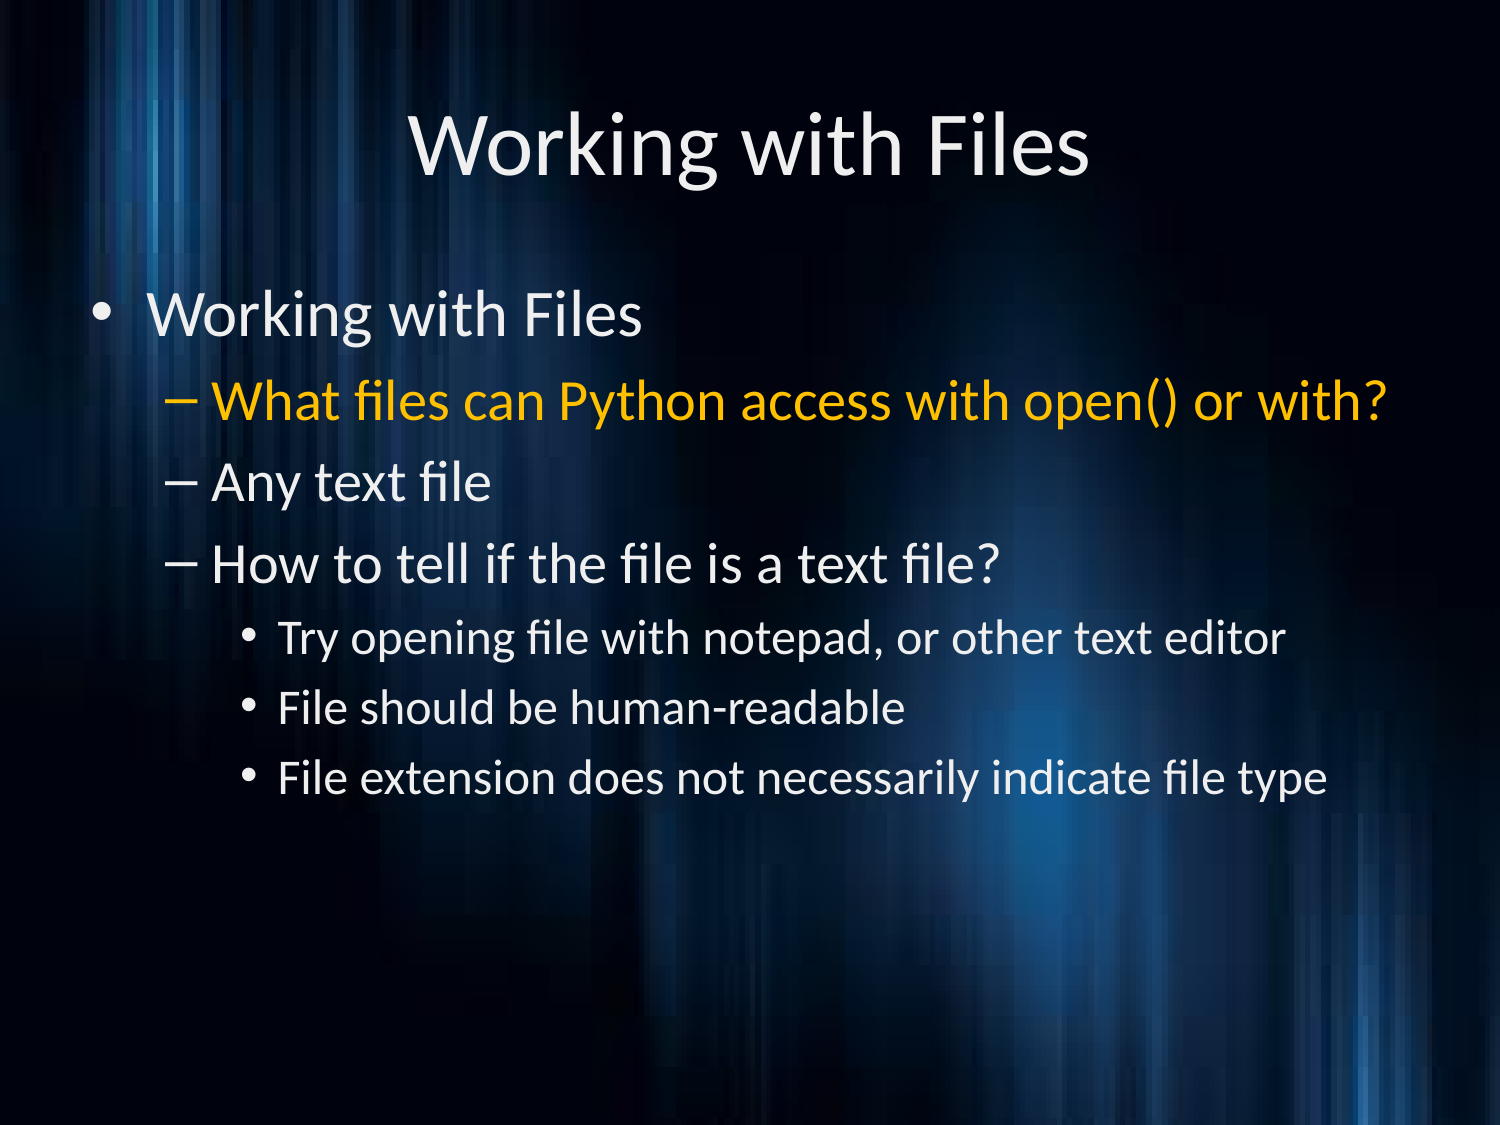

# Working with Files
Working with Files
What files can Python access with open() or with?
Any text file
How to tell if the file is a text file?
Try opening file with notepad, or other text editor
File should be human-readable
File extension does not necessarily indicate file type